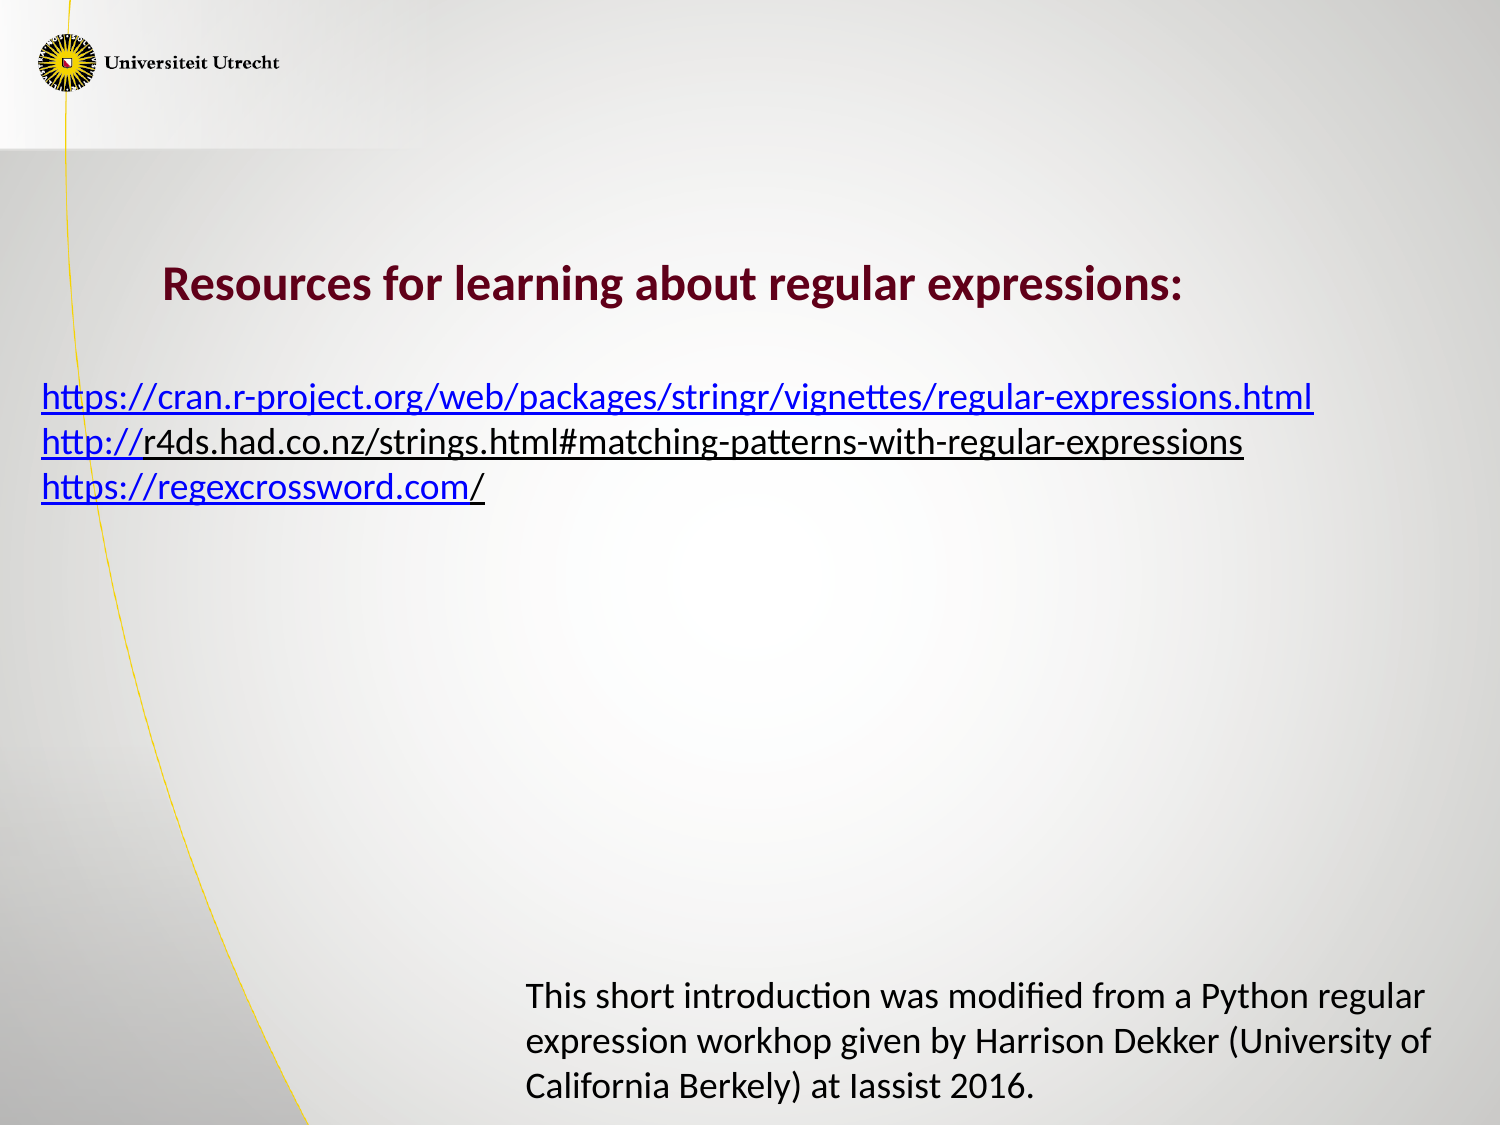

Resources for learning about regular expressions:

https://cran.r-project.org/web/packages/stringr/vignettes/regular-expressions.html
http://r4ds.had.co.nz/strings.html#matching-patterns-with-regular-expressions
https://regexcrossword.com/
This short introduction was modified from a Python regular expression workhop given by Harrison Dekker (University of California Berkely) at Iassist 2016.